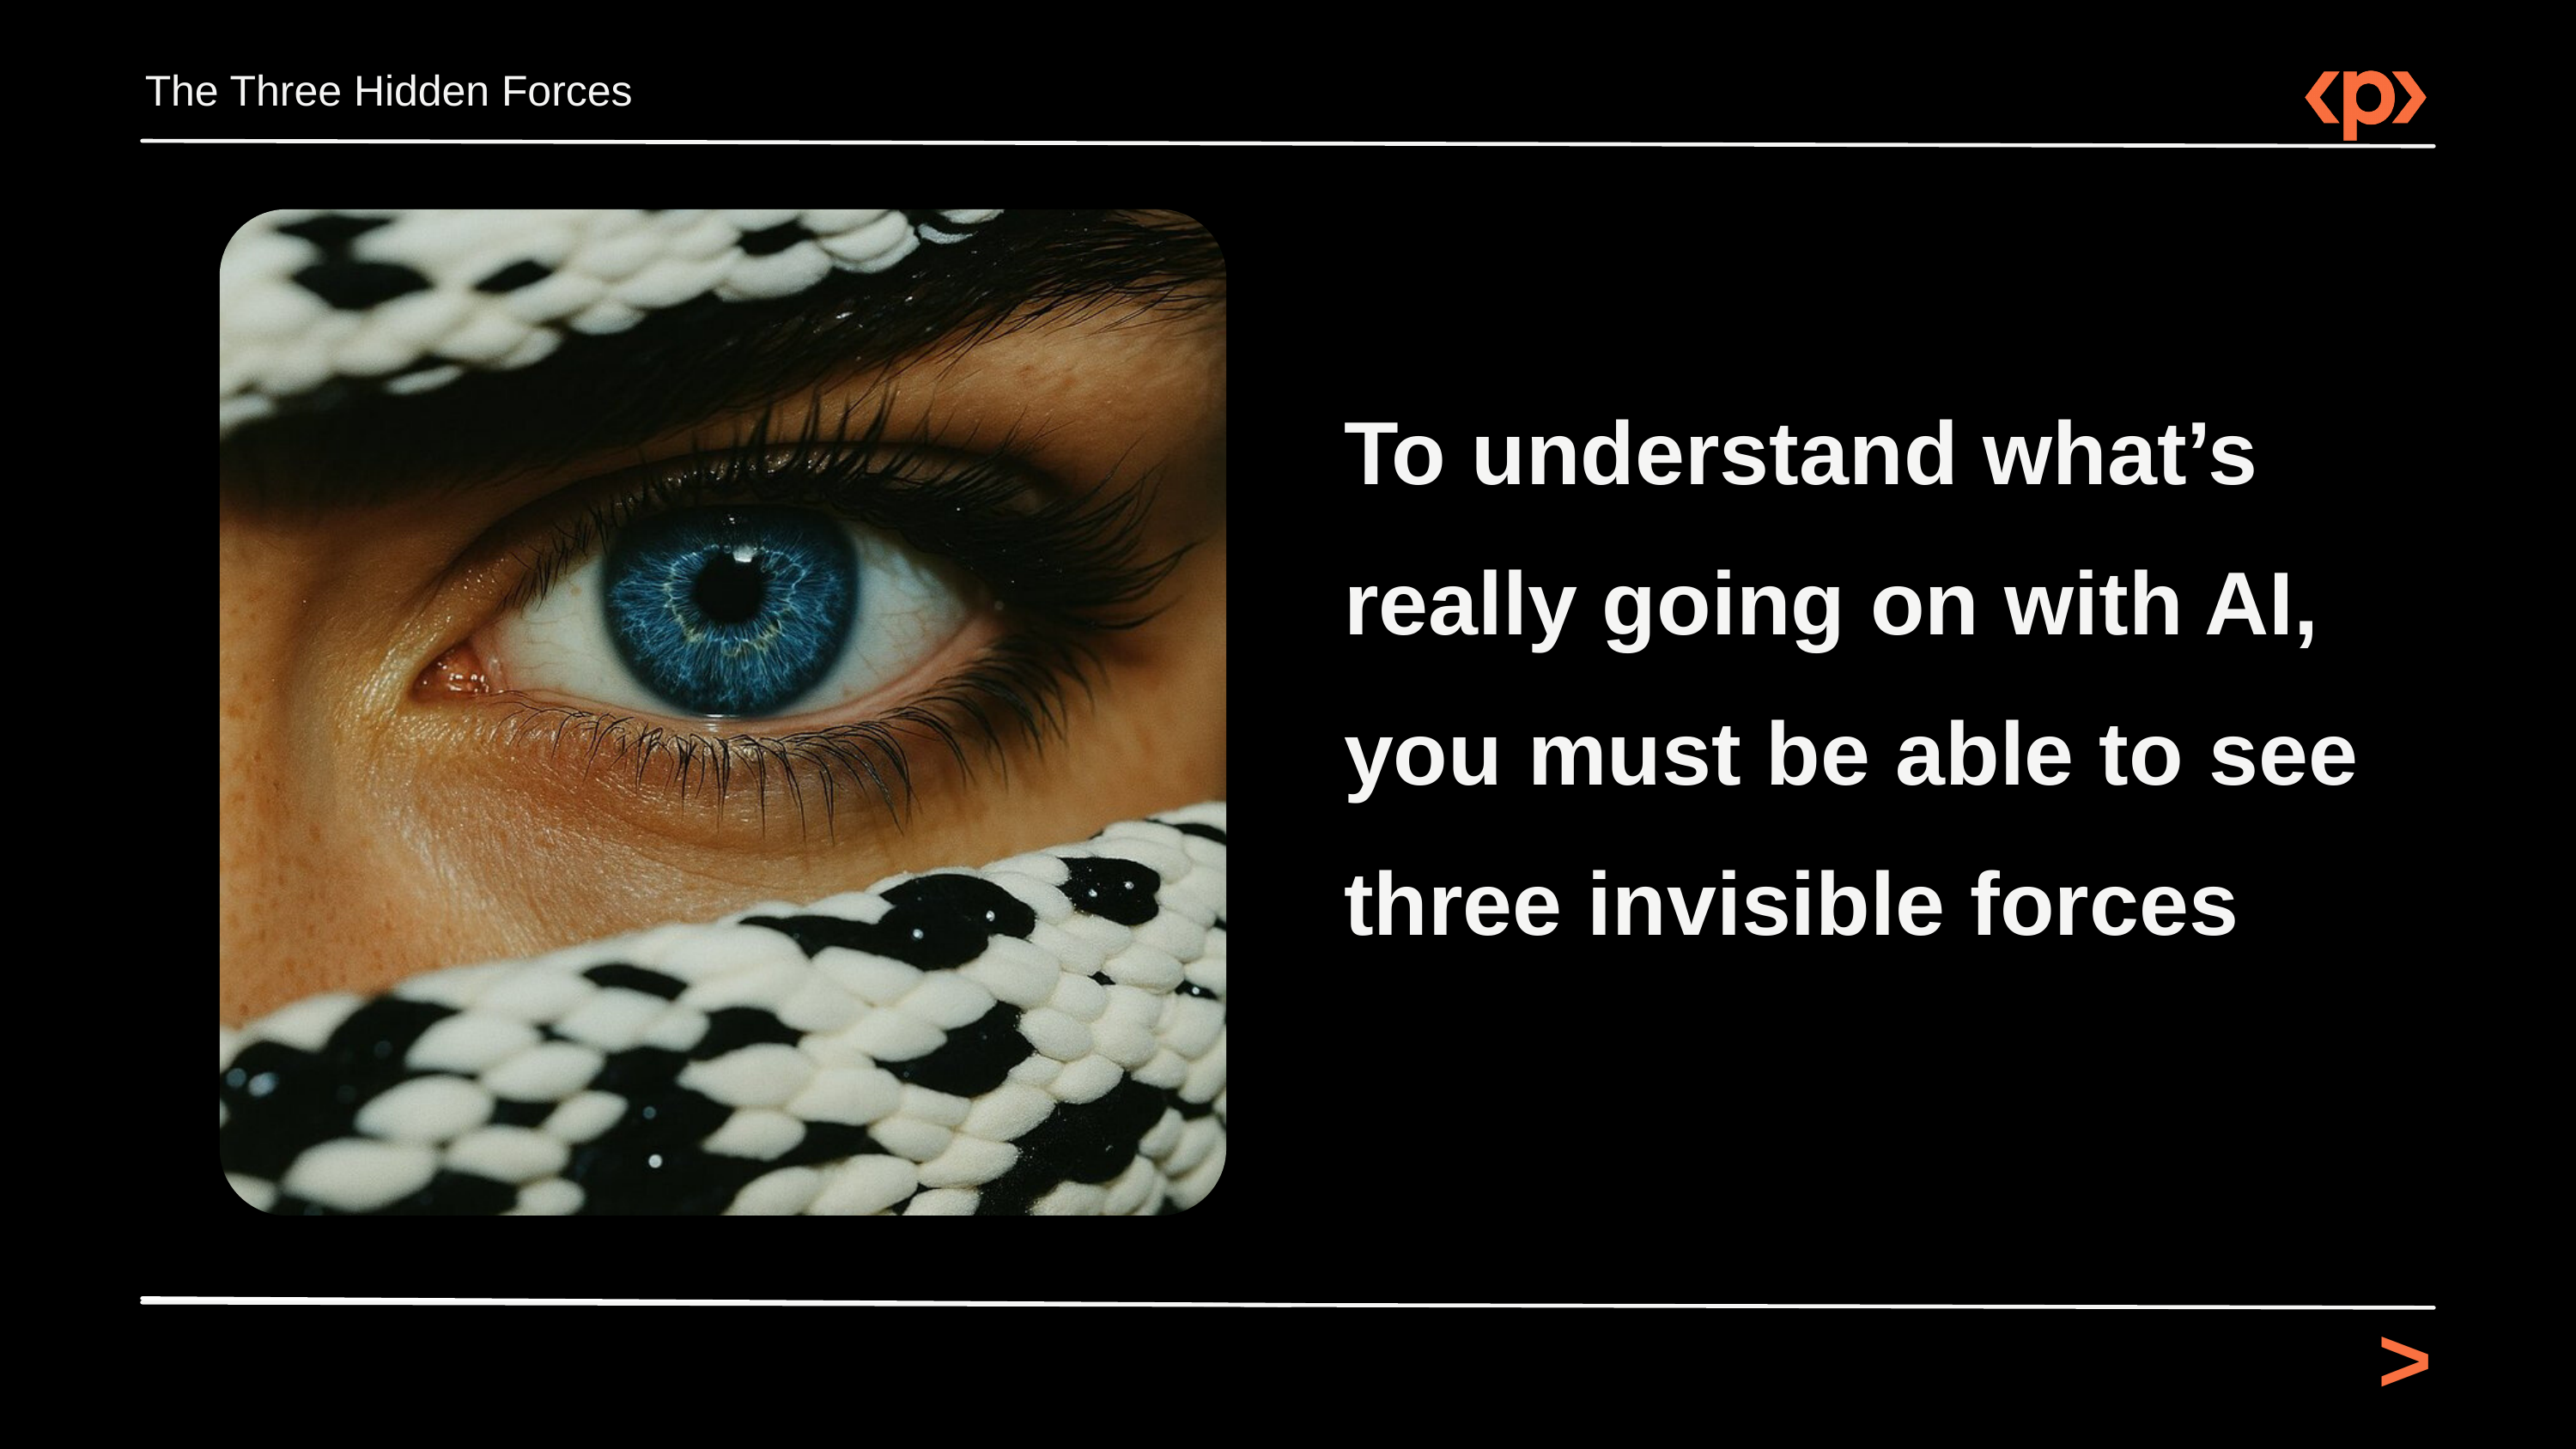

The Three Hidden Forces

To understand what’s really going on with AI, you must be able to see three invisible forces
>